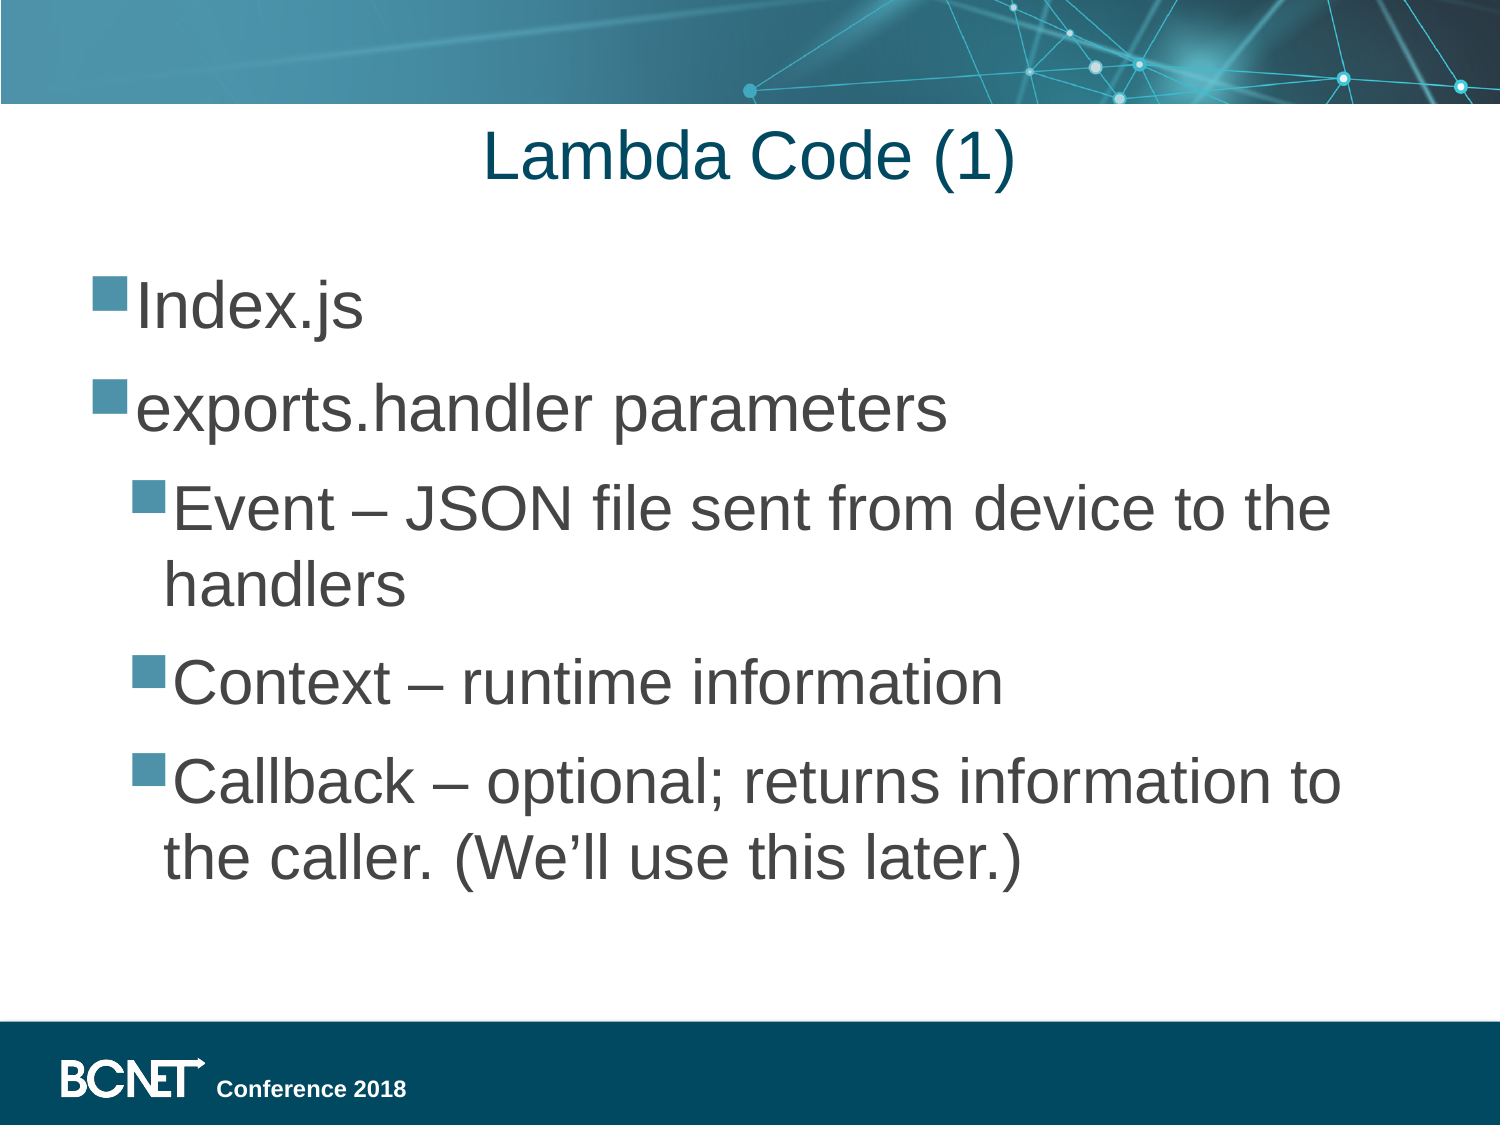

# Lambda Code (1)
Index.js
exports.handler parameters
Event – JSON file sent from device to the handlers
Context – runtime information
Callback – optional; returns information to the caller. (We’ll use this later.)